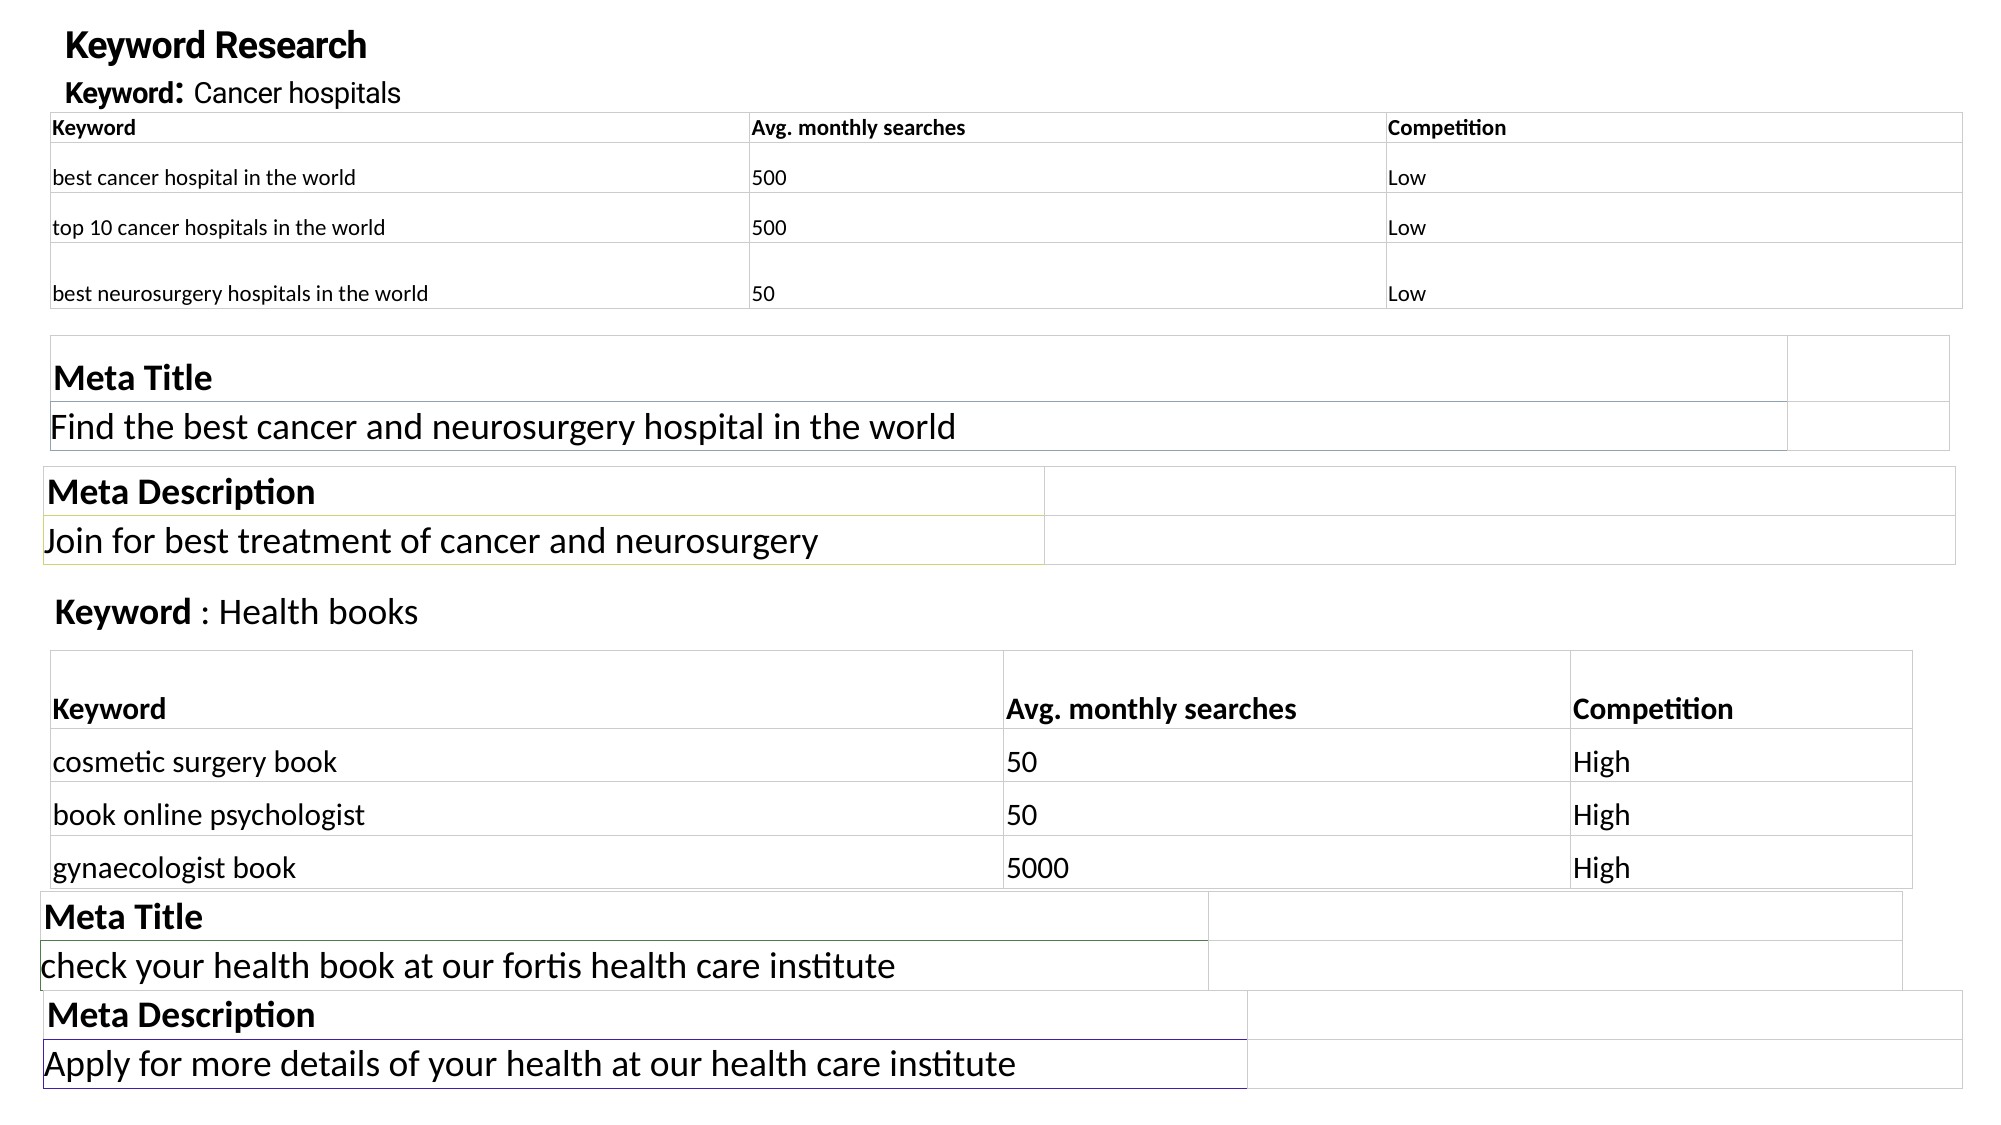

# .
Keyword Research
Keyword: Cancer hospitals
| Keyword | Avg. monthly searches | Competition |
| --- | --- | --- |
| best cancer hospital in the world | 500 | Low |
| top 10 cancer hospitals in the world | 500 | Low |
| best neurosurgery hospitals in the world | 50 | Low |
| Meta Title |  |
| --- | --- |
| Find the best cancer and neurosurgery hospital in the world |  |
| Meta Description |  |
| --- | --- |
| Join for best treatment of cancer and neurosurgery |  |
Keyword : Health books
| Keyword | Avg. monthly searches | Competition |
| --- | --- | --- |
| cosmetic surgery book | 50 | High |
| book online psychologist | 50 | High |
| gynaecologist book | 5000 | High |
| Meta Title |  |
| --- | --- |
| check your health book at our fortis health care institute |  |
| Meta Description |  |
| --- | --- |
| Apply for more details of your health at our health care institute |  |